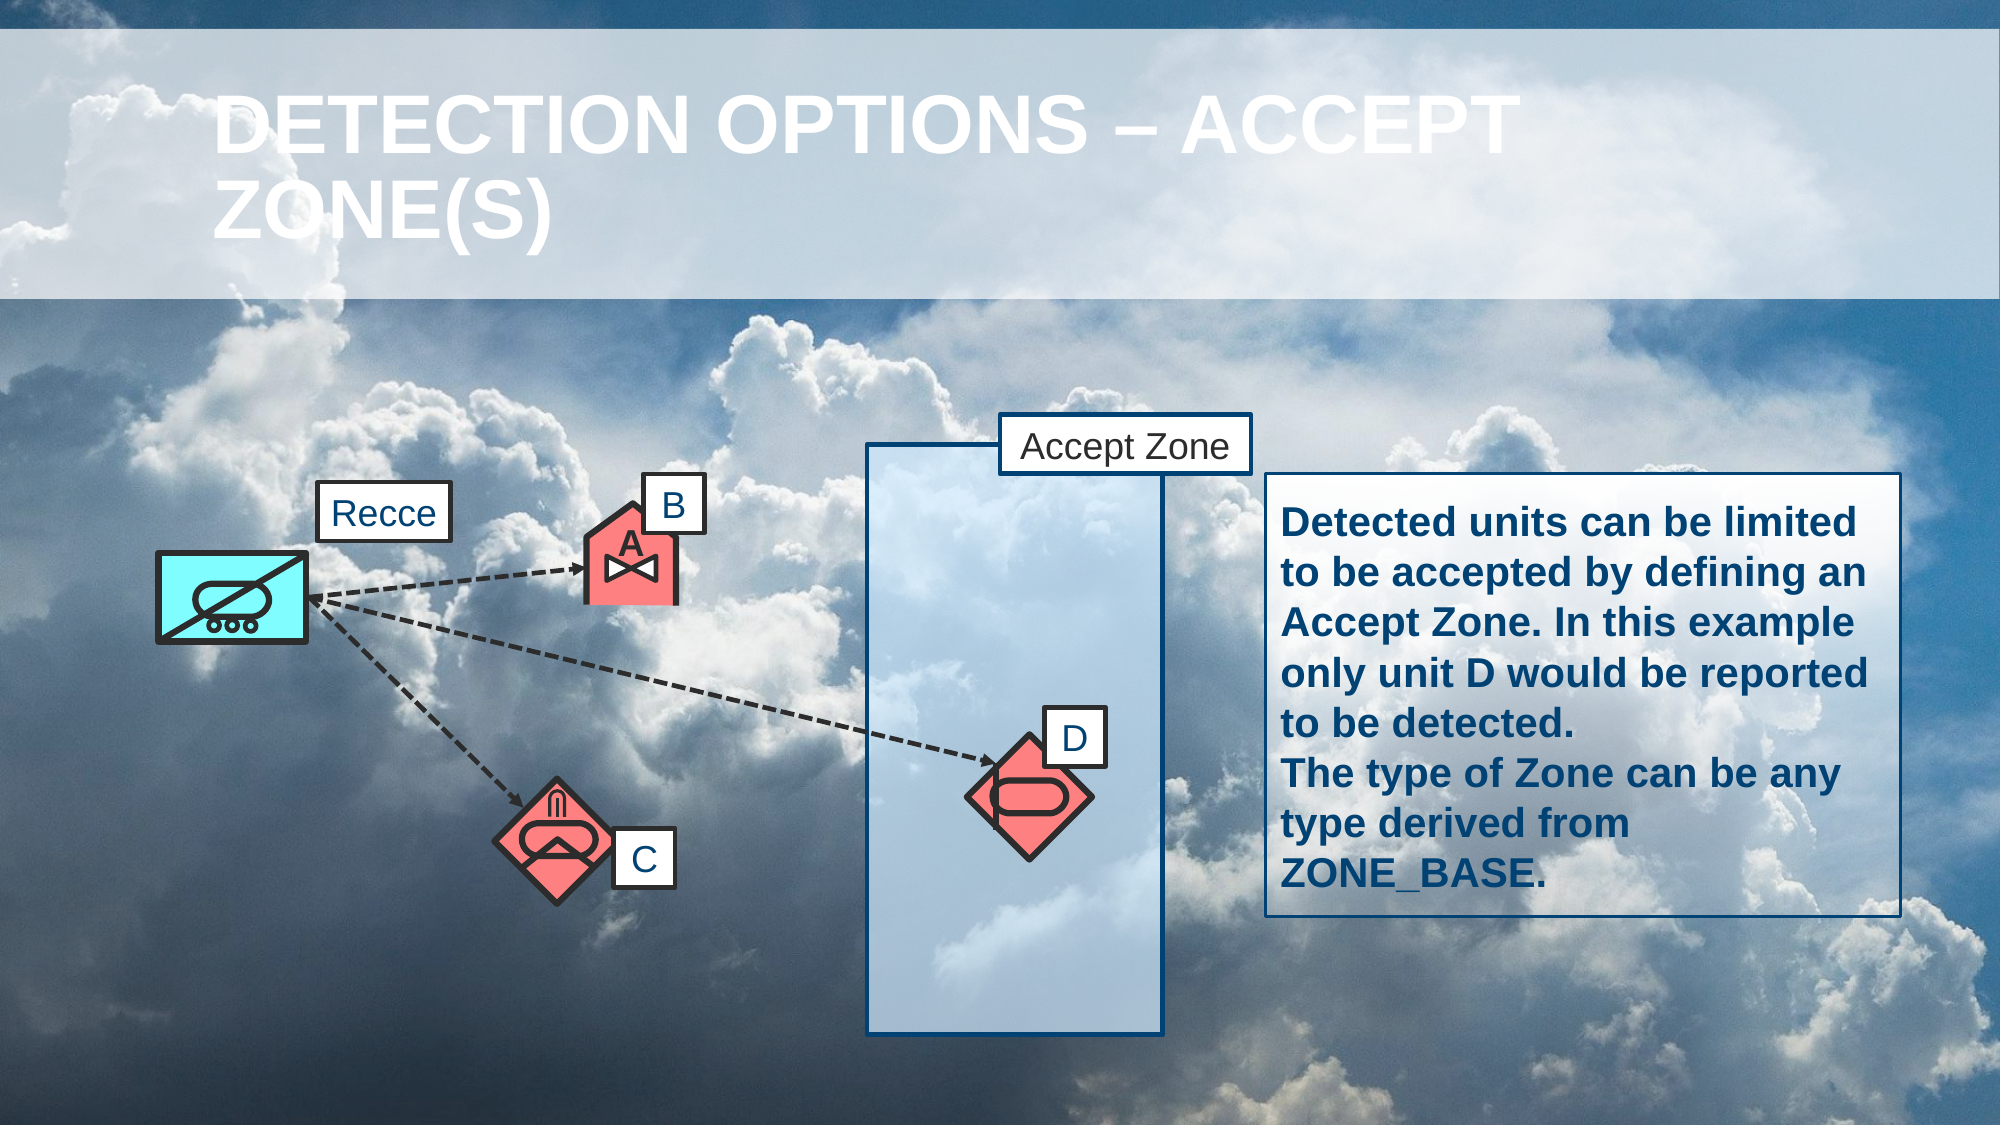

# detection options – accept zone(s)
Accept Zone

B
Detected units can be limited to be accepted by defining an Accept Zone. In this example only unit D would be reported to be detected.
The type of Zone can be any type derived from ZONE_BASE.
Recce

A

D

C